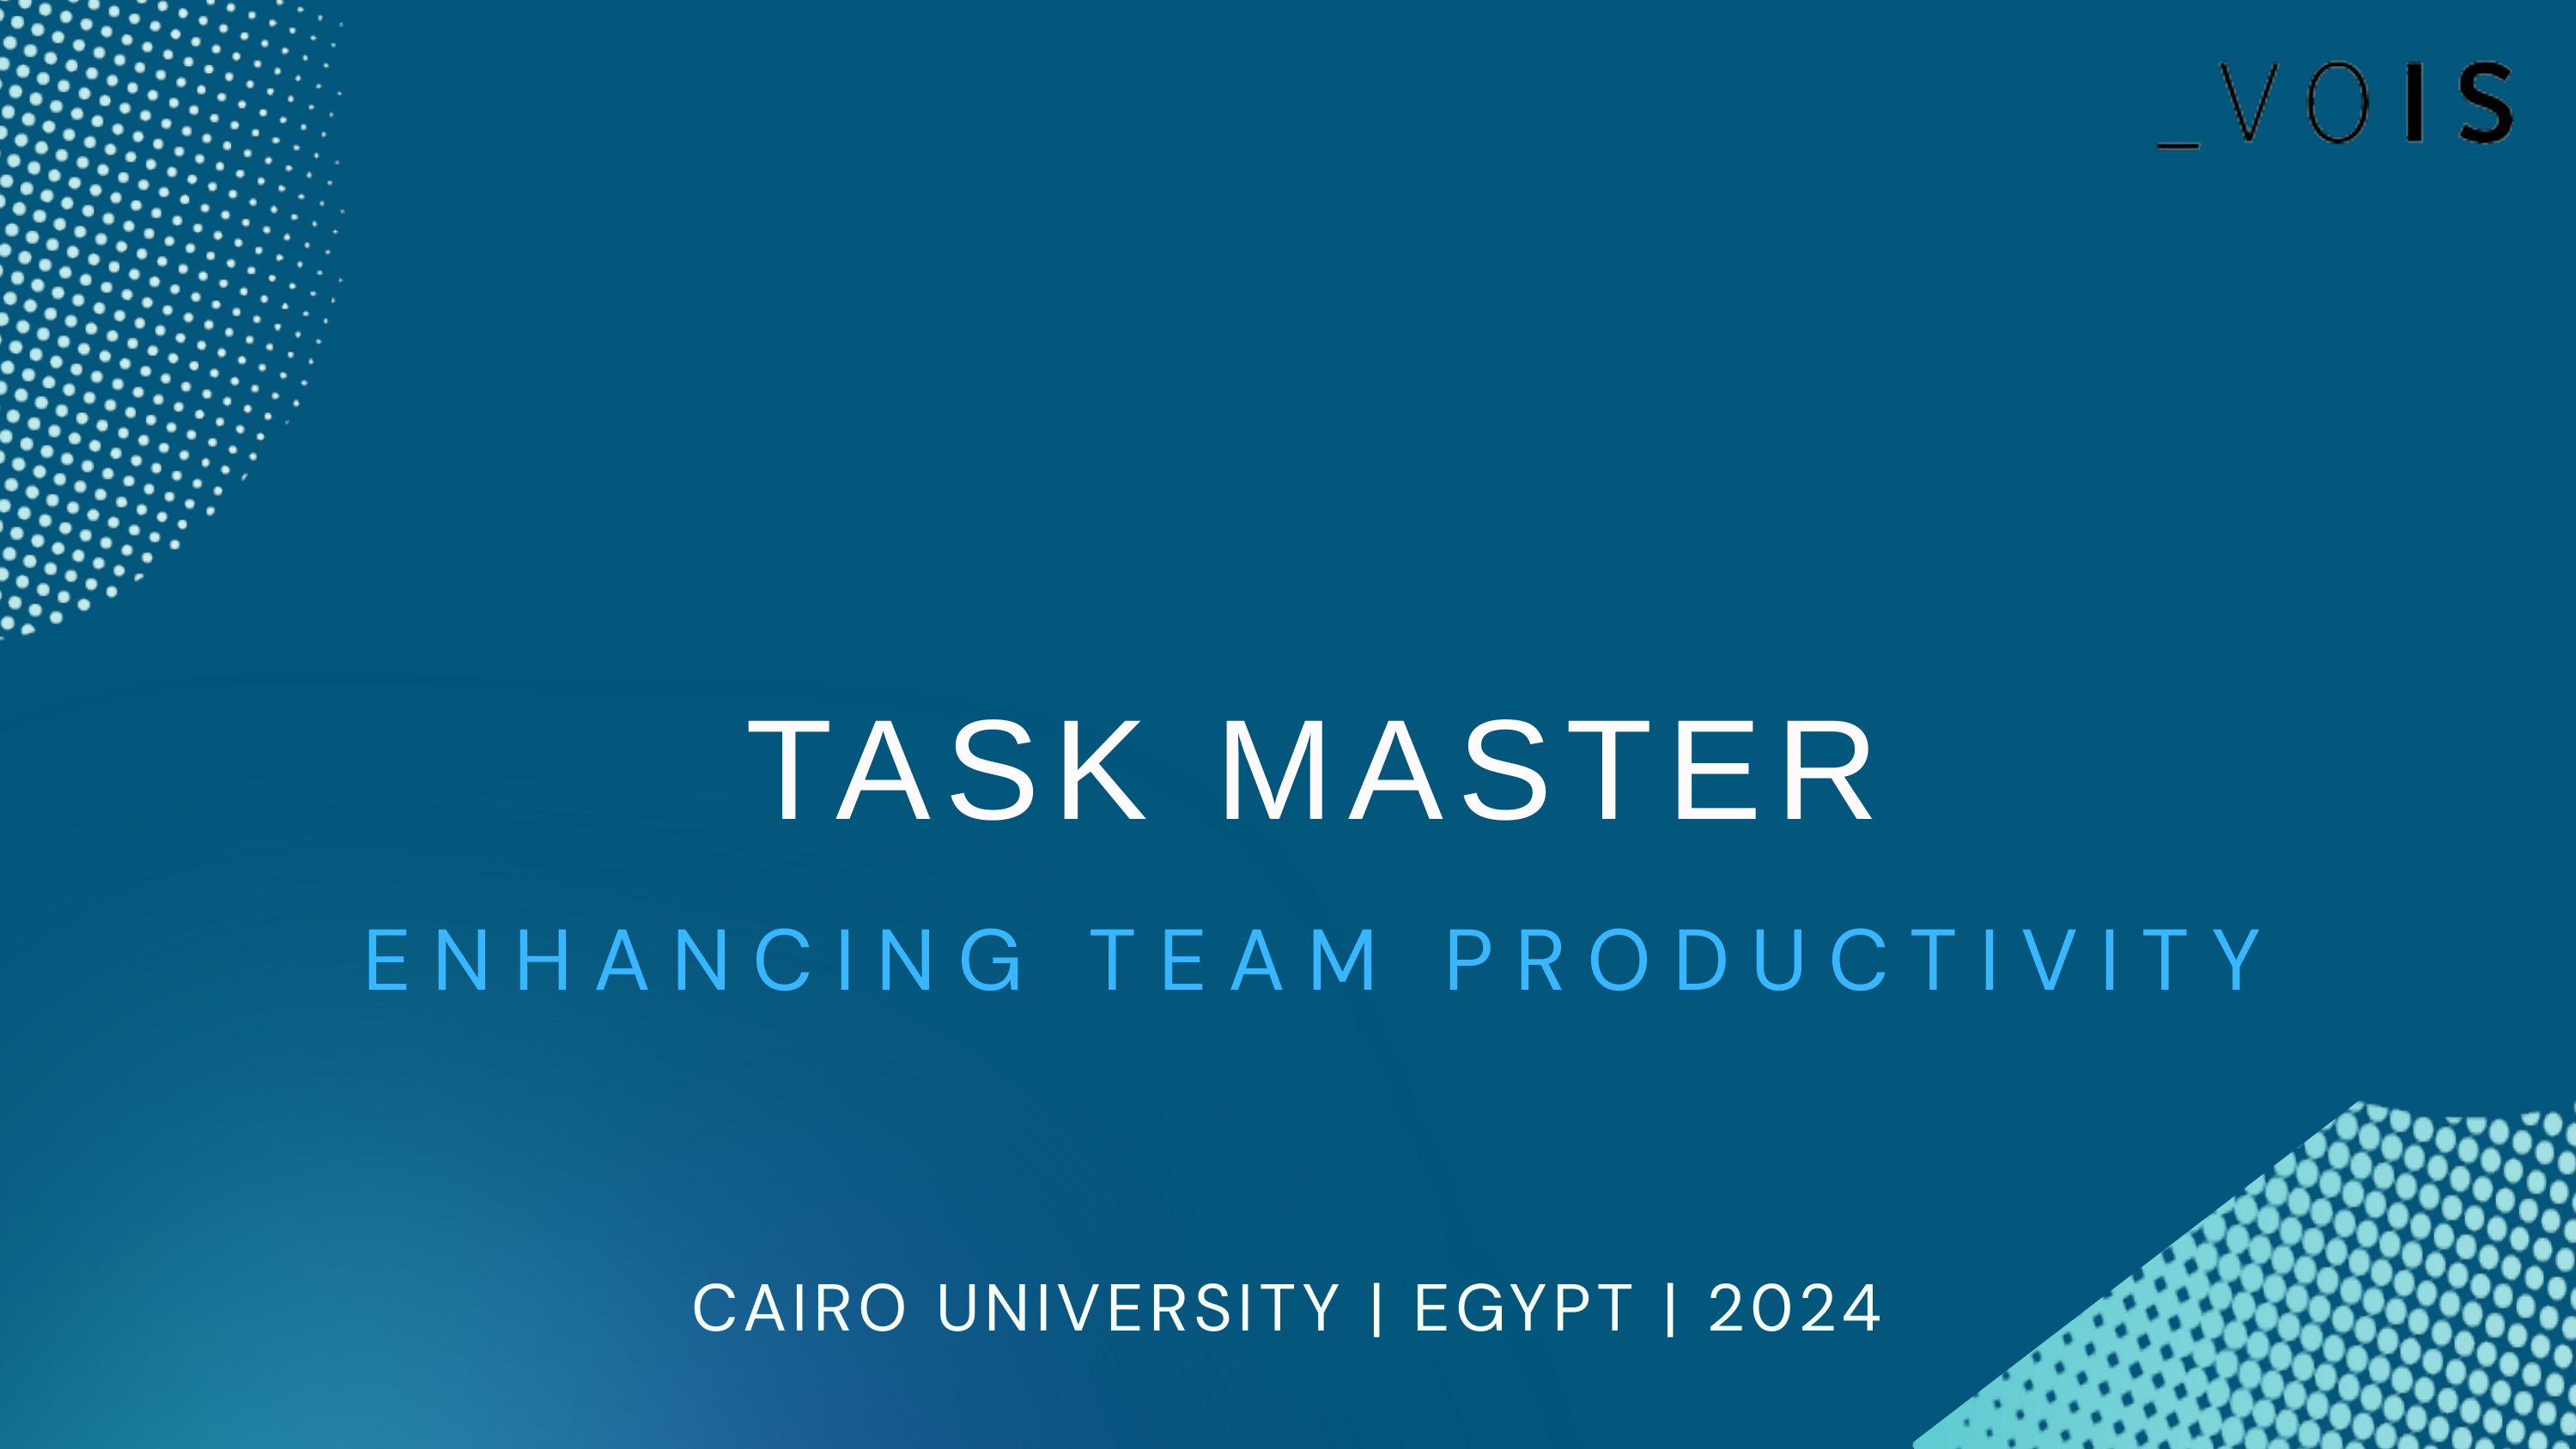

TASK MASTER

ENHANCING TEAM PRODUCTIVITY

CAIRO UNIVERSITY | EGYPT | 2024